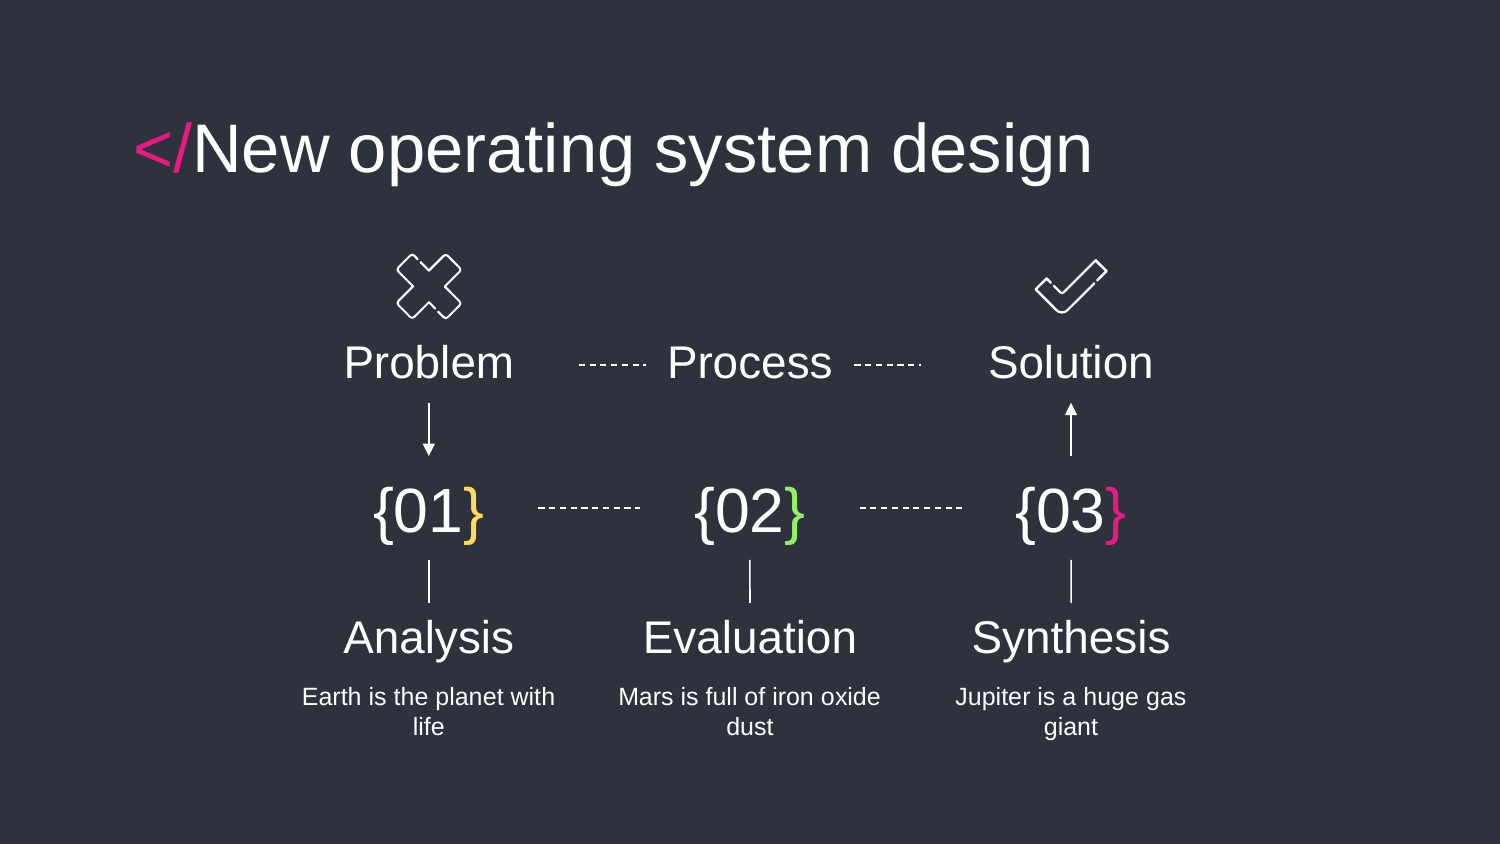

# </New operating system design

Process
Problem
Solution
{01}
Analysis
Earth is the planet with life
{02}
Evaluation
Mars is full of iron oxide dust
{03}
Synthesis
Jupiter is a huge gas giant